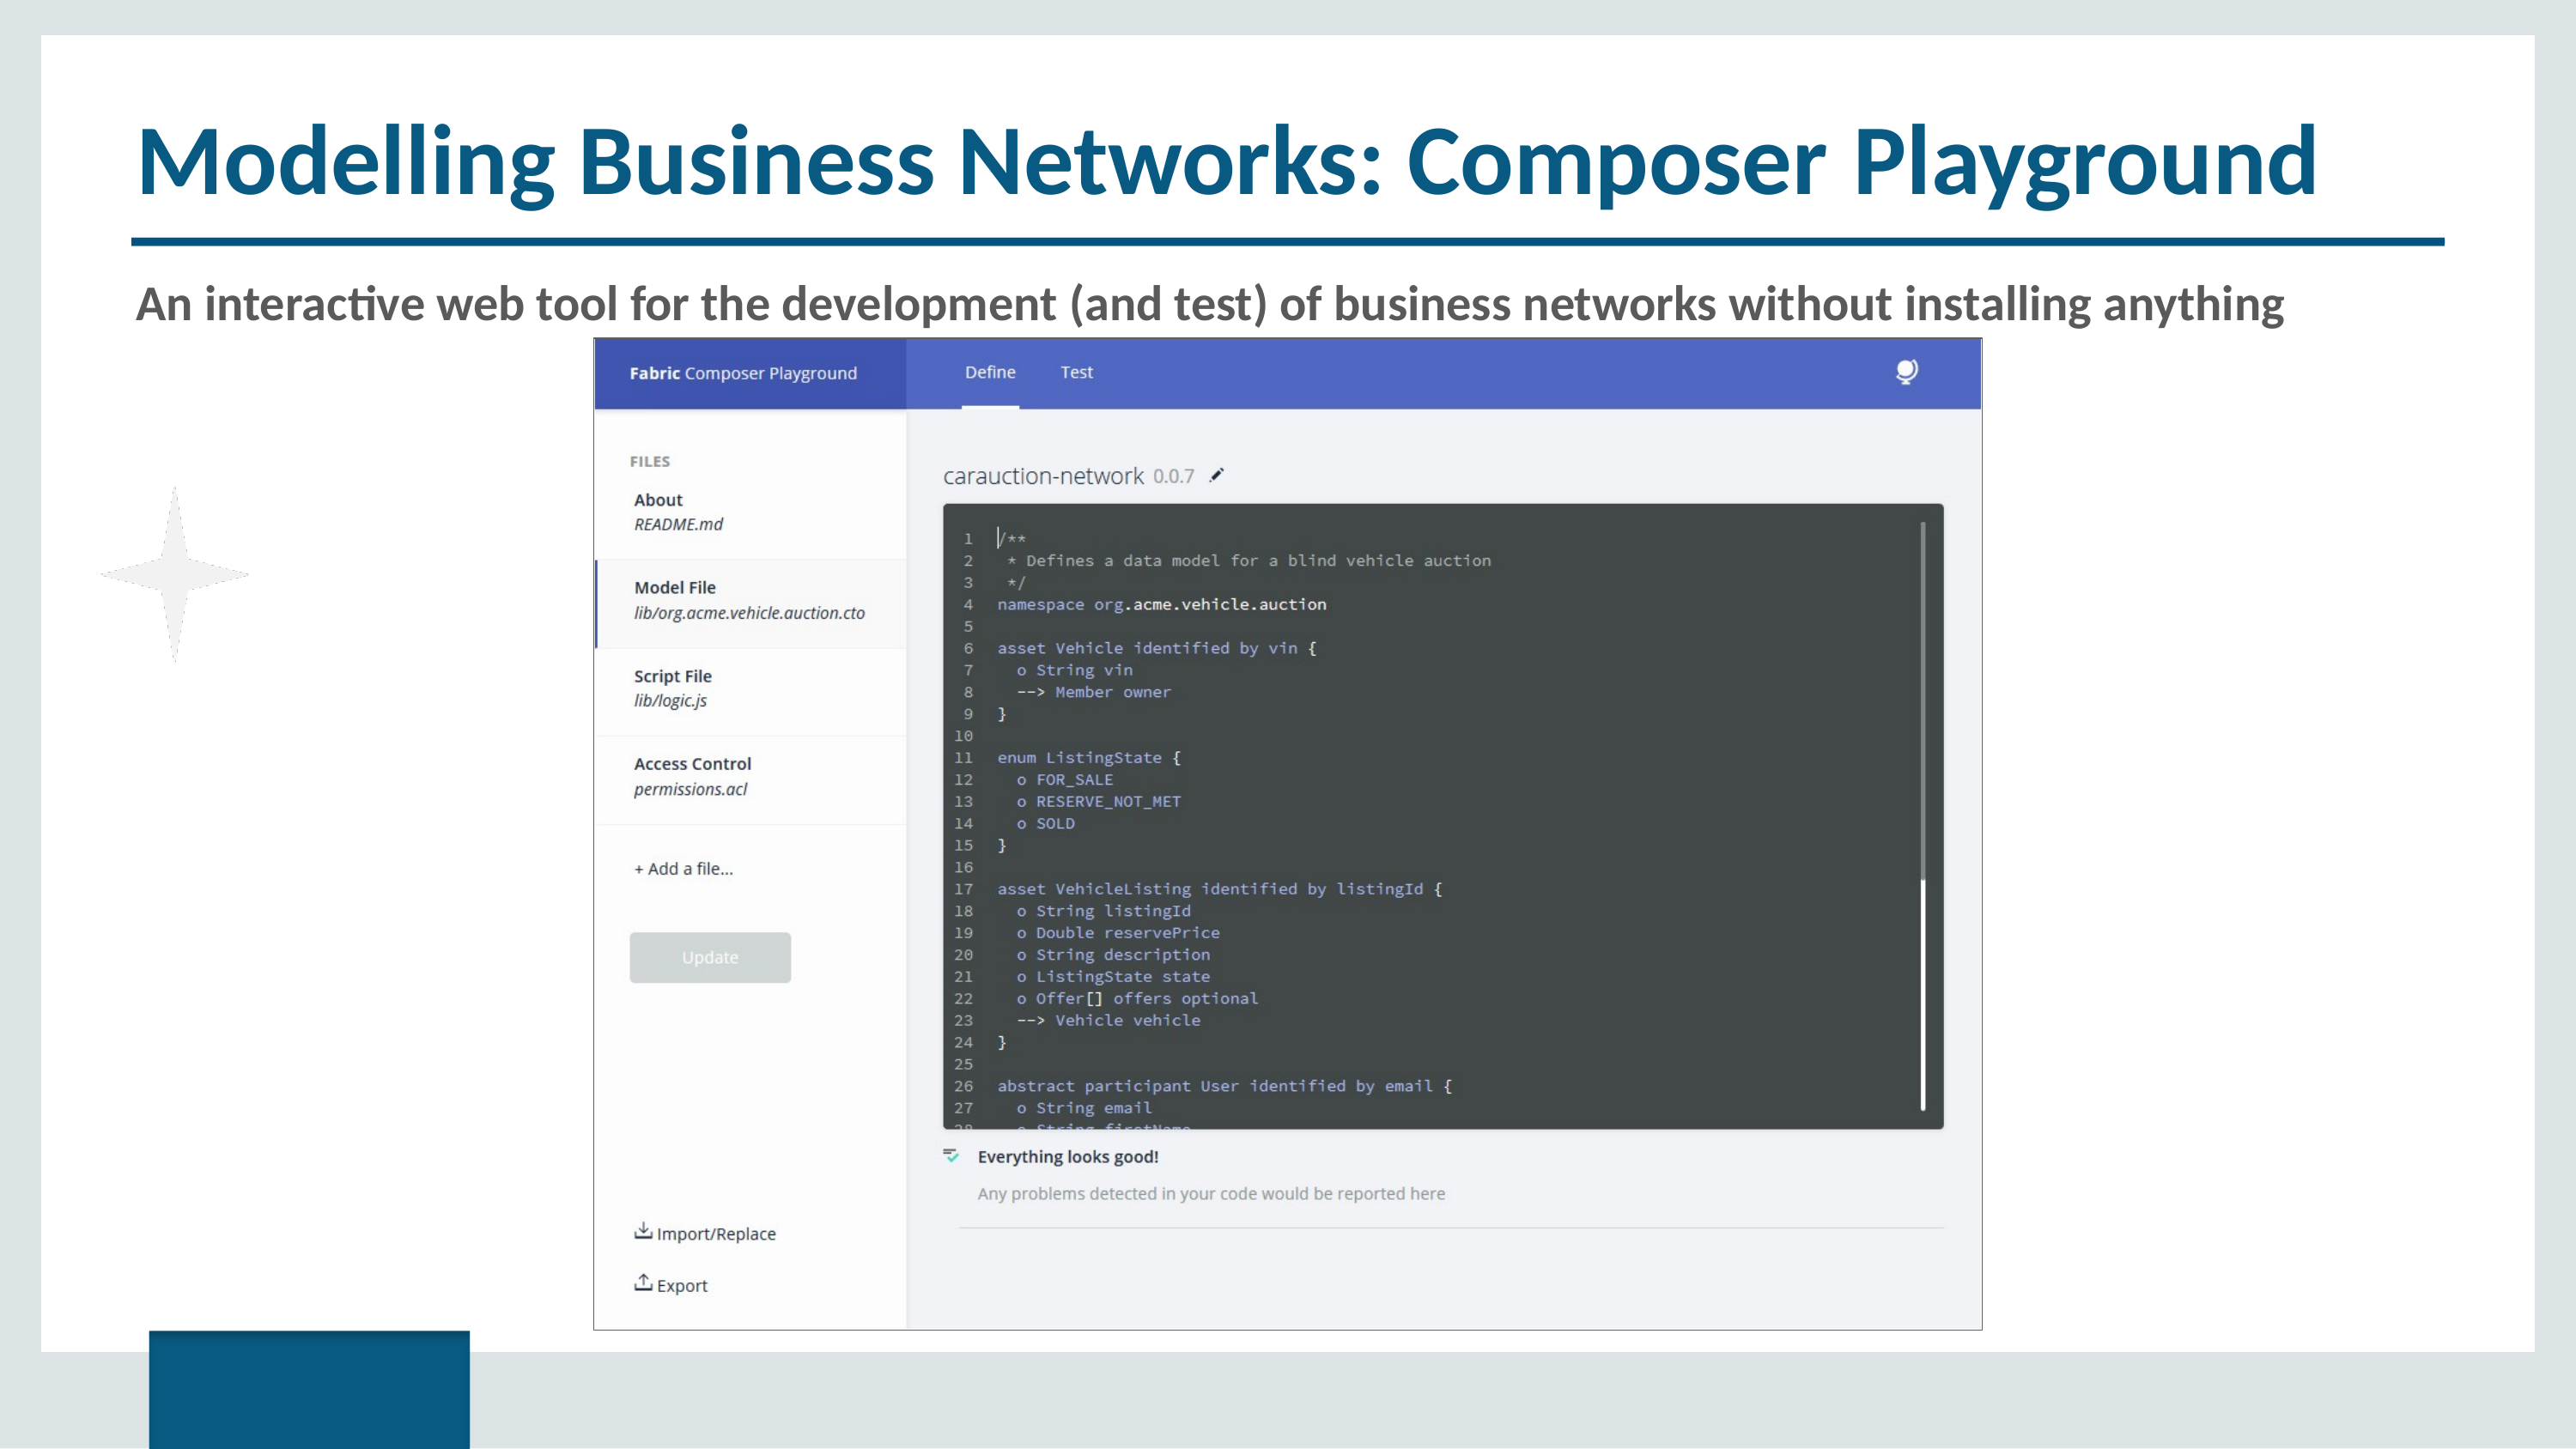

Modelling Business Networks: Composer Playground

An interactive web tool for the development (and test) of business networks without installing anything